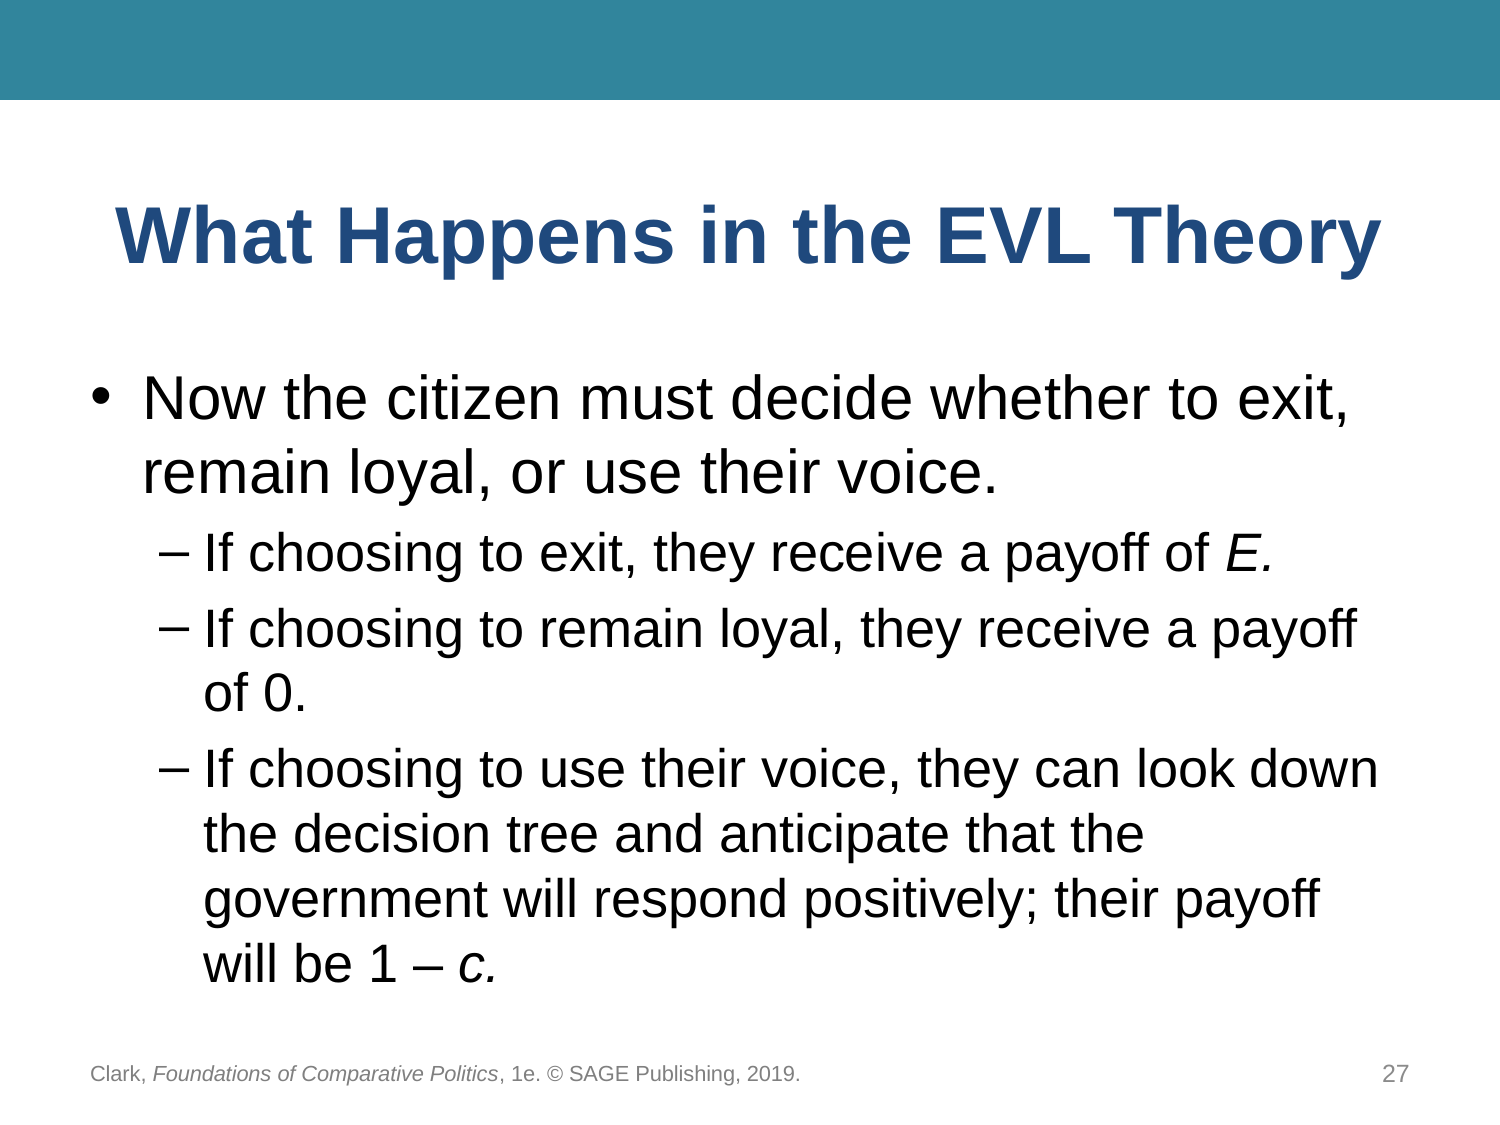

# What Happens in the EVL Theory
Now the citizen must decide whether to exit, remain loyal, or use their voice.
If choosing to exit, they receive a payoff of E.
If choosing to remain loyal, they receive a payoff of 0.
If choosing to use their voice, they can look down the decision tree and anticipate that the government will respond positively; their payoff will be 1 – c.
Clark, Foundations of Comparative Politics, 1e. © SAGE Publishing, 2019.
27